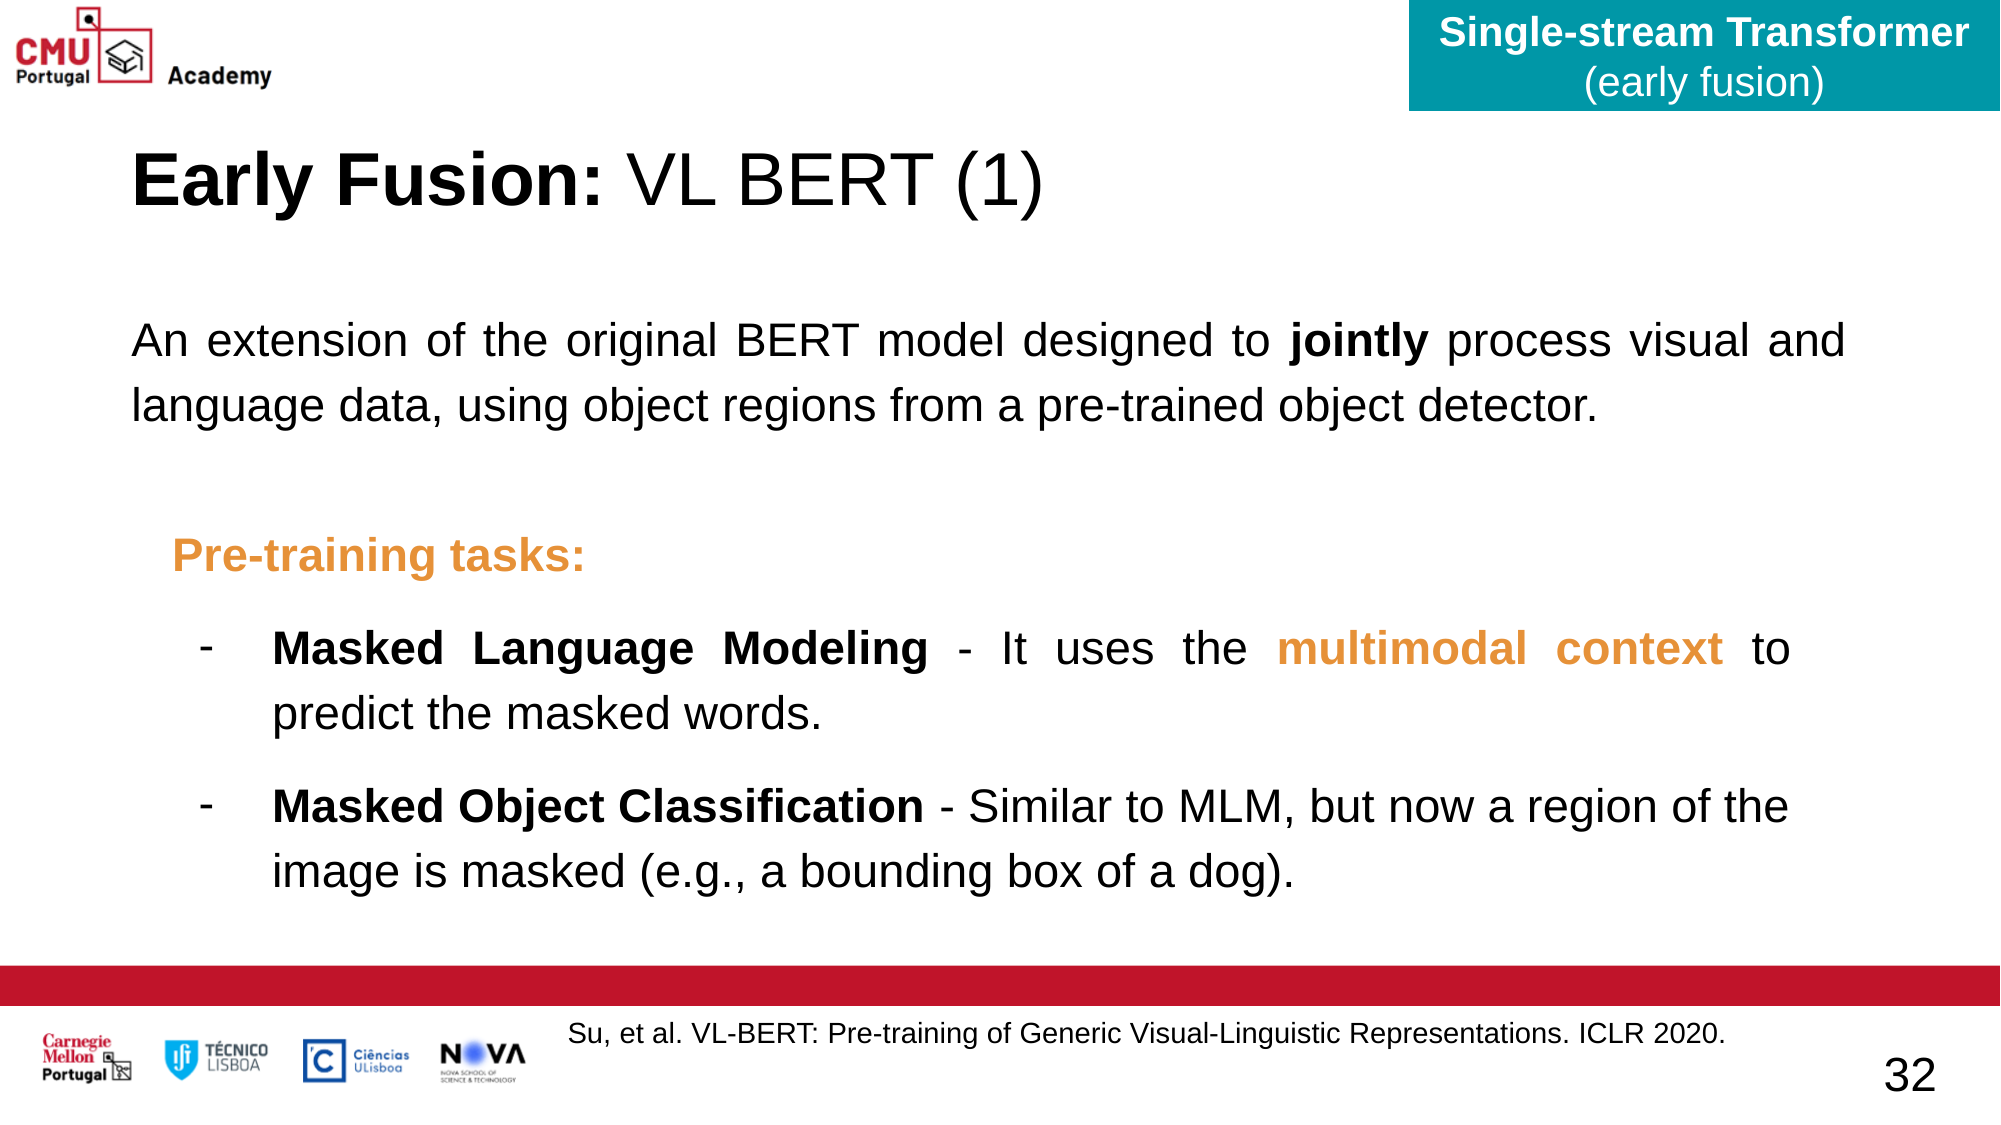

Single-stream Transformer
(early fusion)
Early Fusion: VL BERT (1)

An extension of the original BERT model designed to jointly process visual and language data, using object regions from a pre-trained object detector.
Pre-training tasks:
Masked Language Modeling - It uses the multimodal context to predict the masked words.
Masked Object Classification - Similar to MLM, but now a region of the image is masked (e.g., a bounding box of a dog).

Su, et al. VL-BERT: Pre-training of Generic Visual-Linguistic Representations. ICLR 2020.
32
32